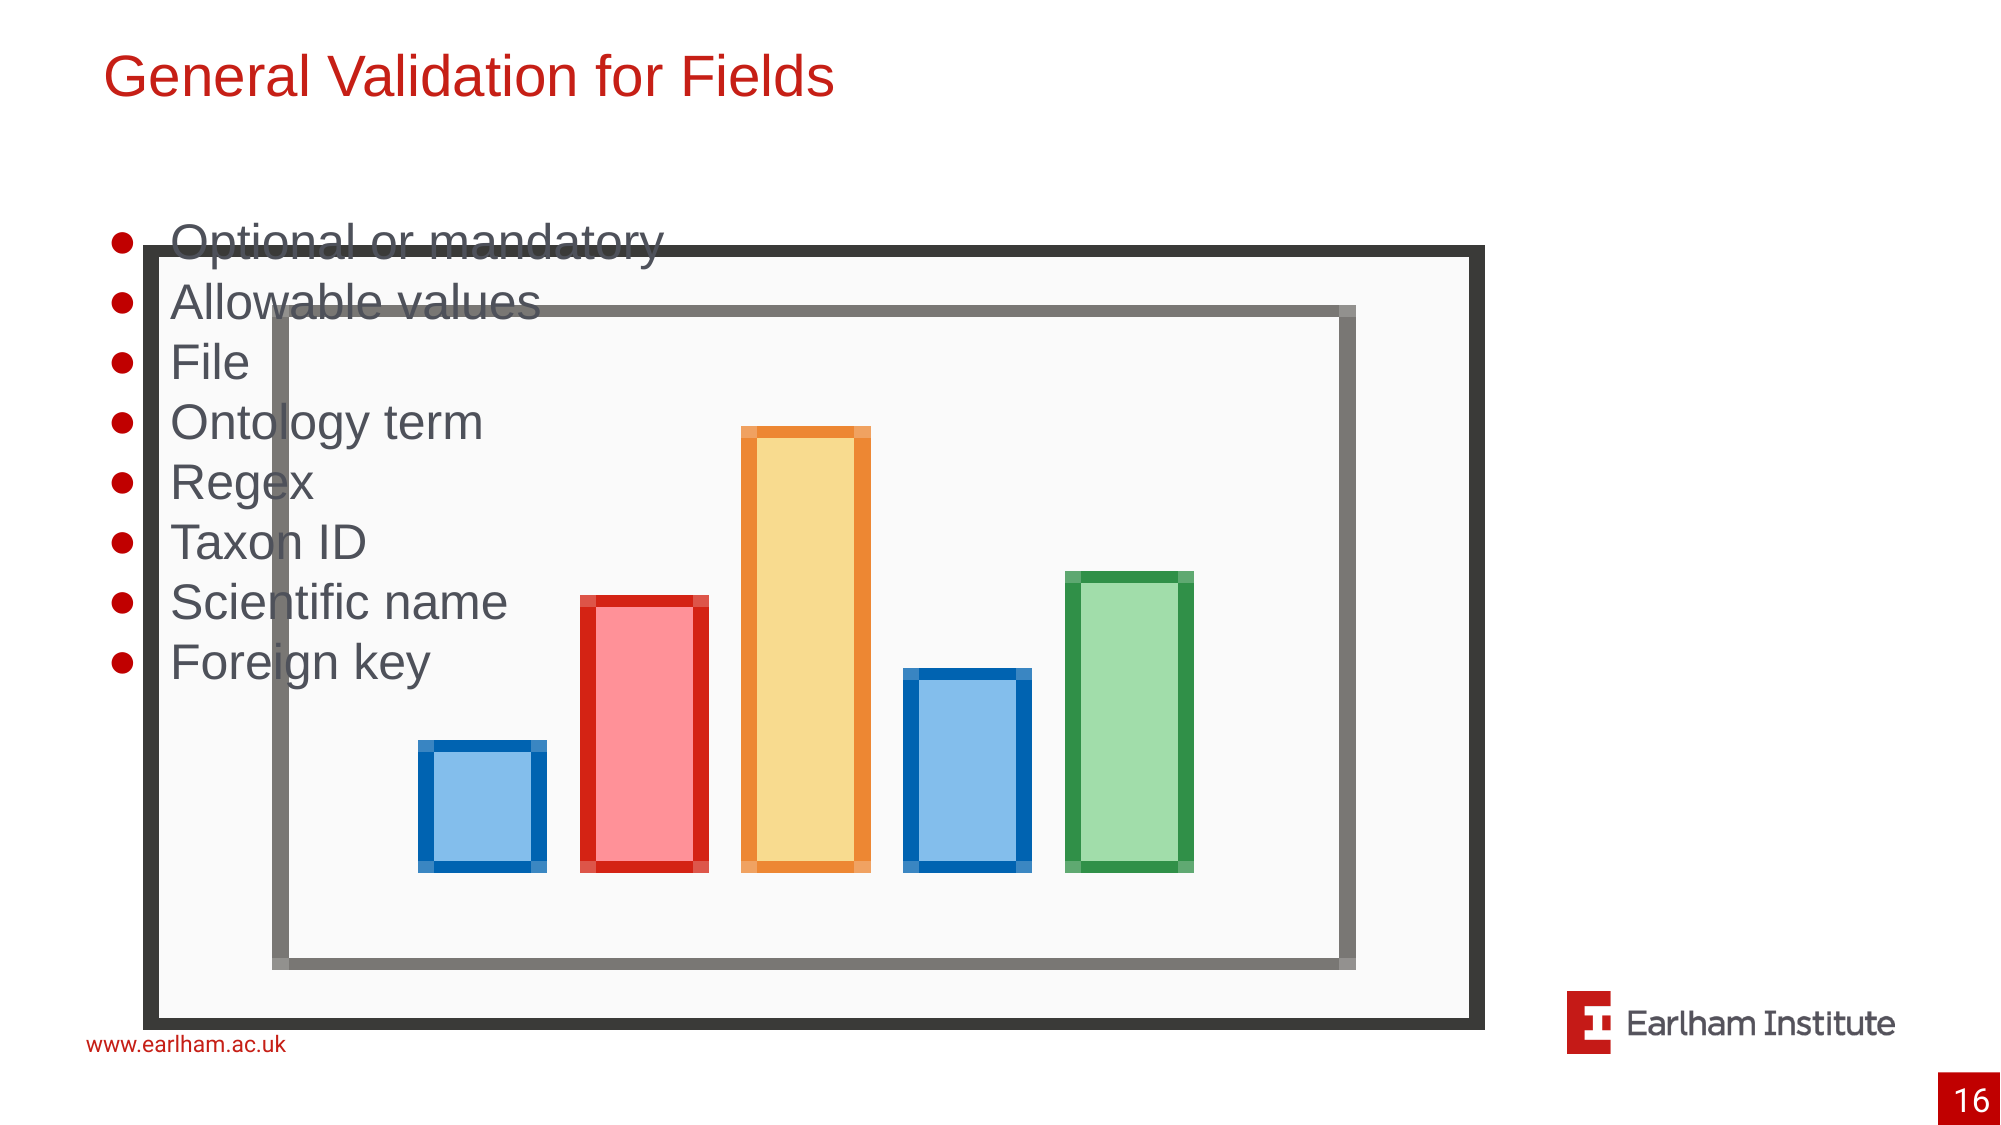

# General Validation for Fields
Optional or mandatory
Allowable values
File
Ontology term
Regex
Taxon ID
Scientific name
Foreign key

16